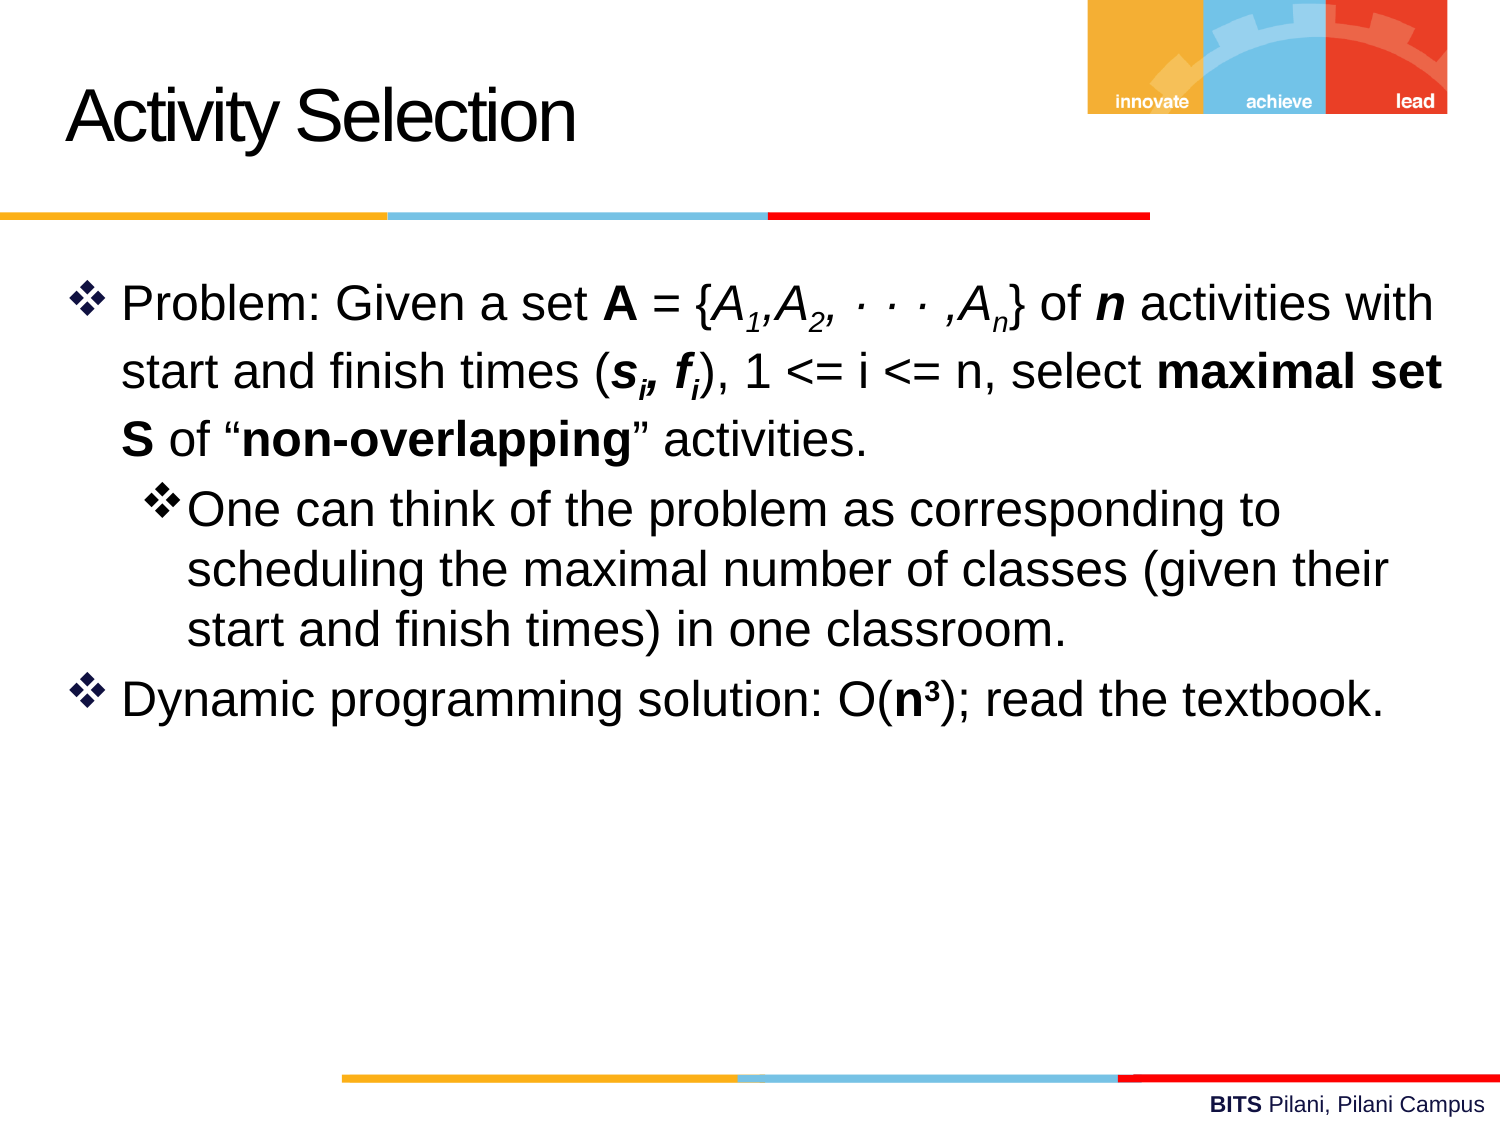

Activity Selection
Problem: Given a set A = {A1,A2, · · · ,An} of n activities with start and finish times (si, fi), 1 <= i <= n, select maximal set S of “non-overlapping” activities.
One can think of the problem as corresponding to scheduling the maximal number of classes (given their start and finish times) in one classroom.
Dynamic programming solution: O(n3); read the textbook.